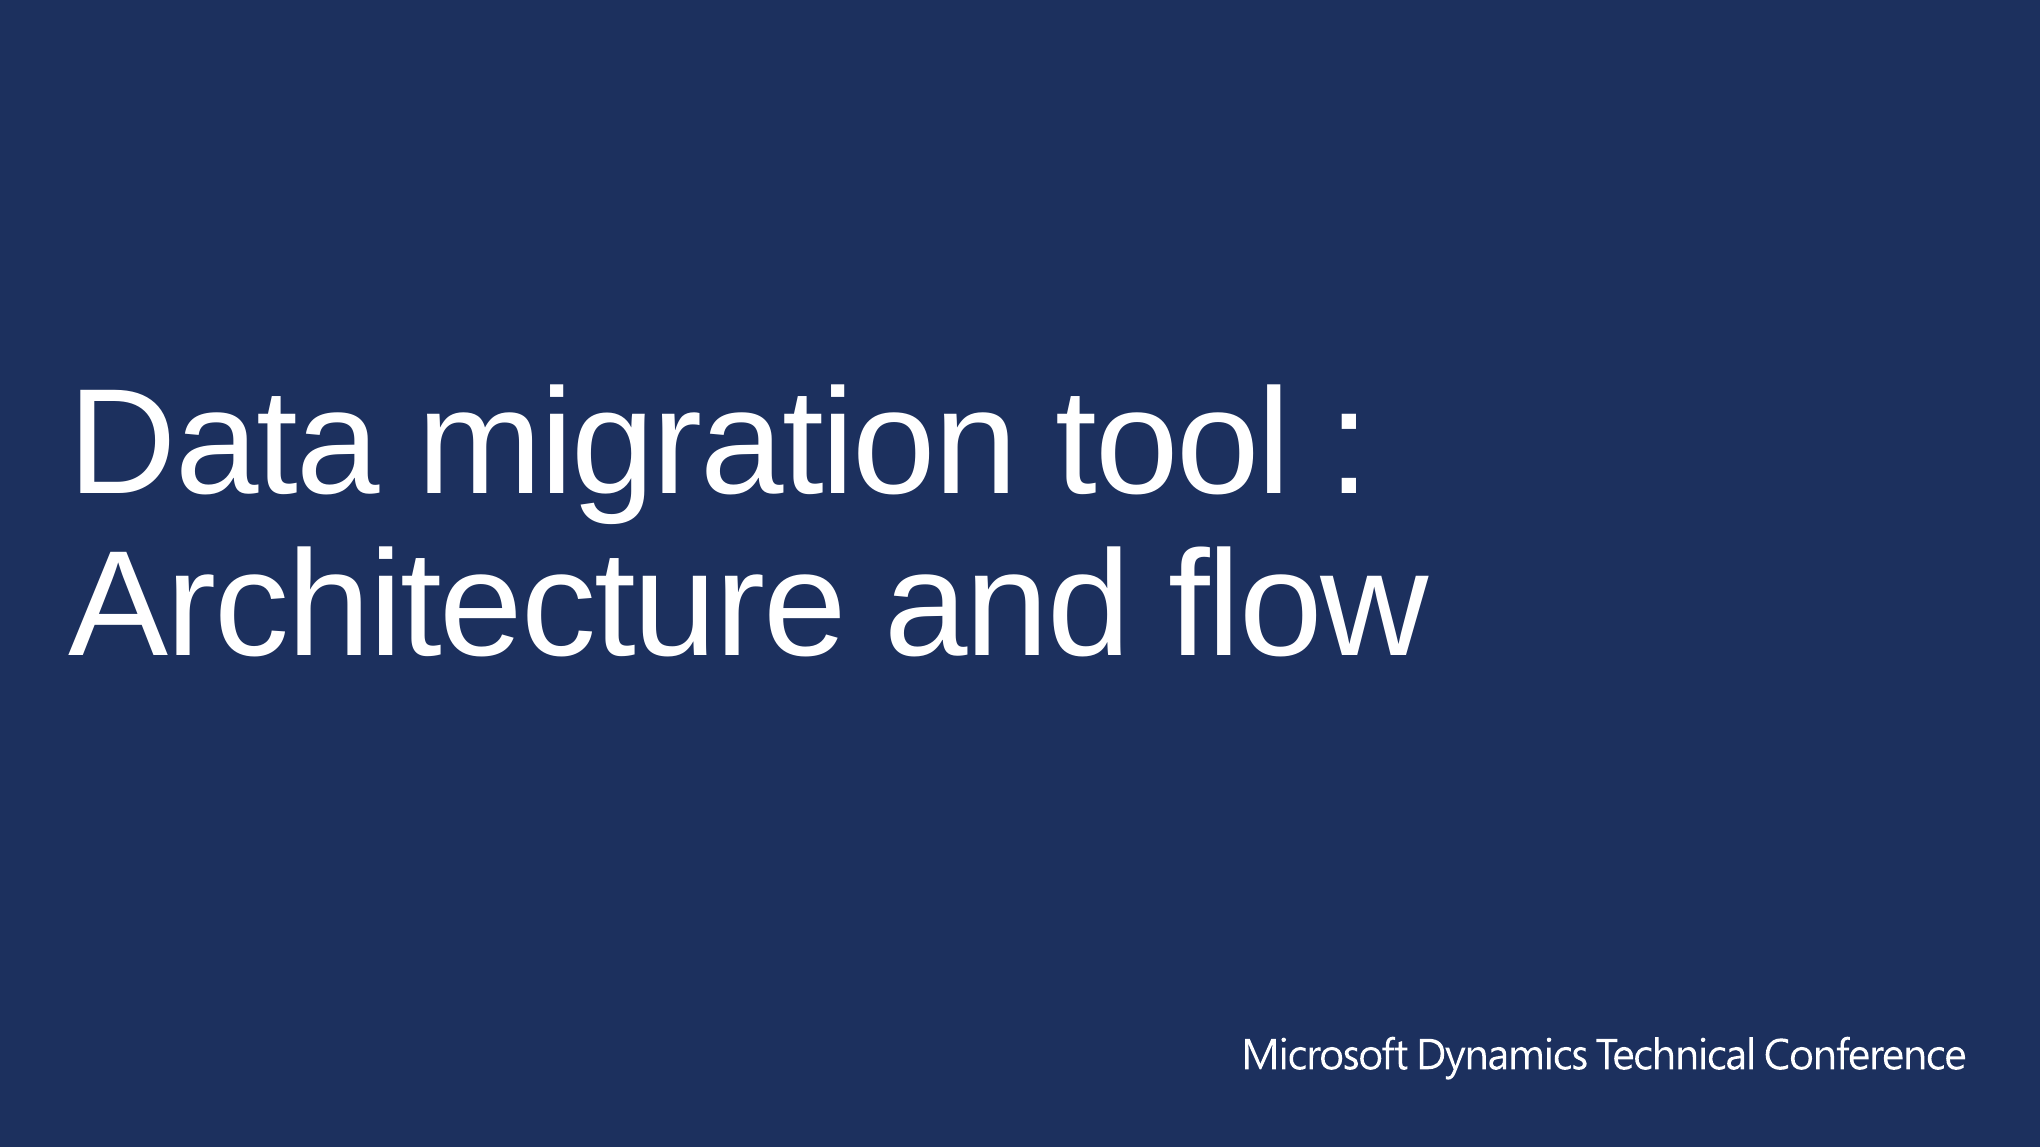

# Data migration tool : Architecture and flow